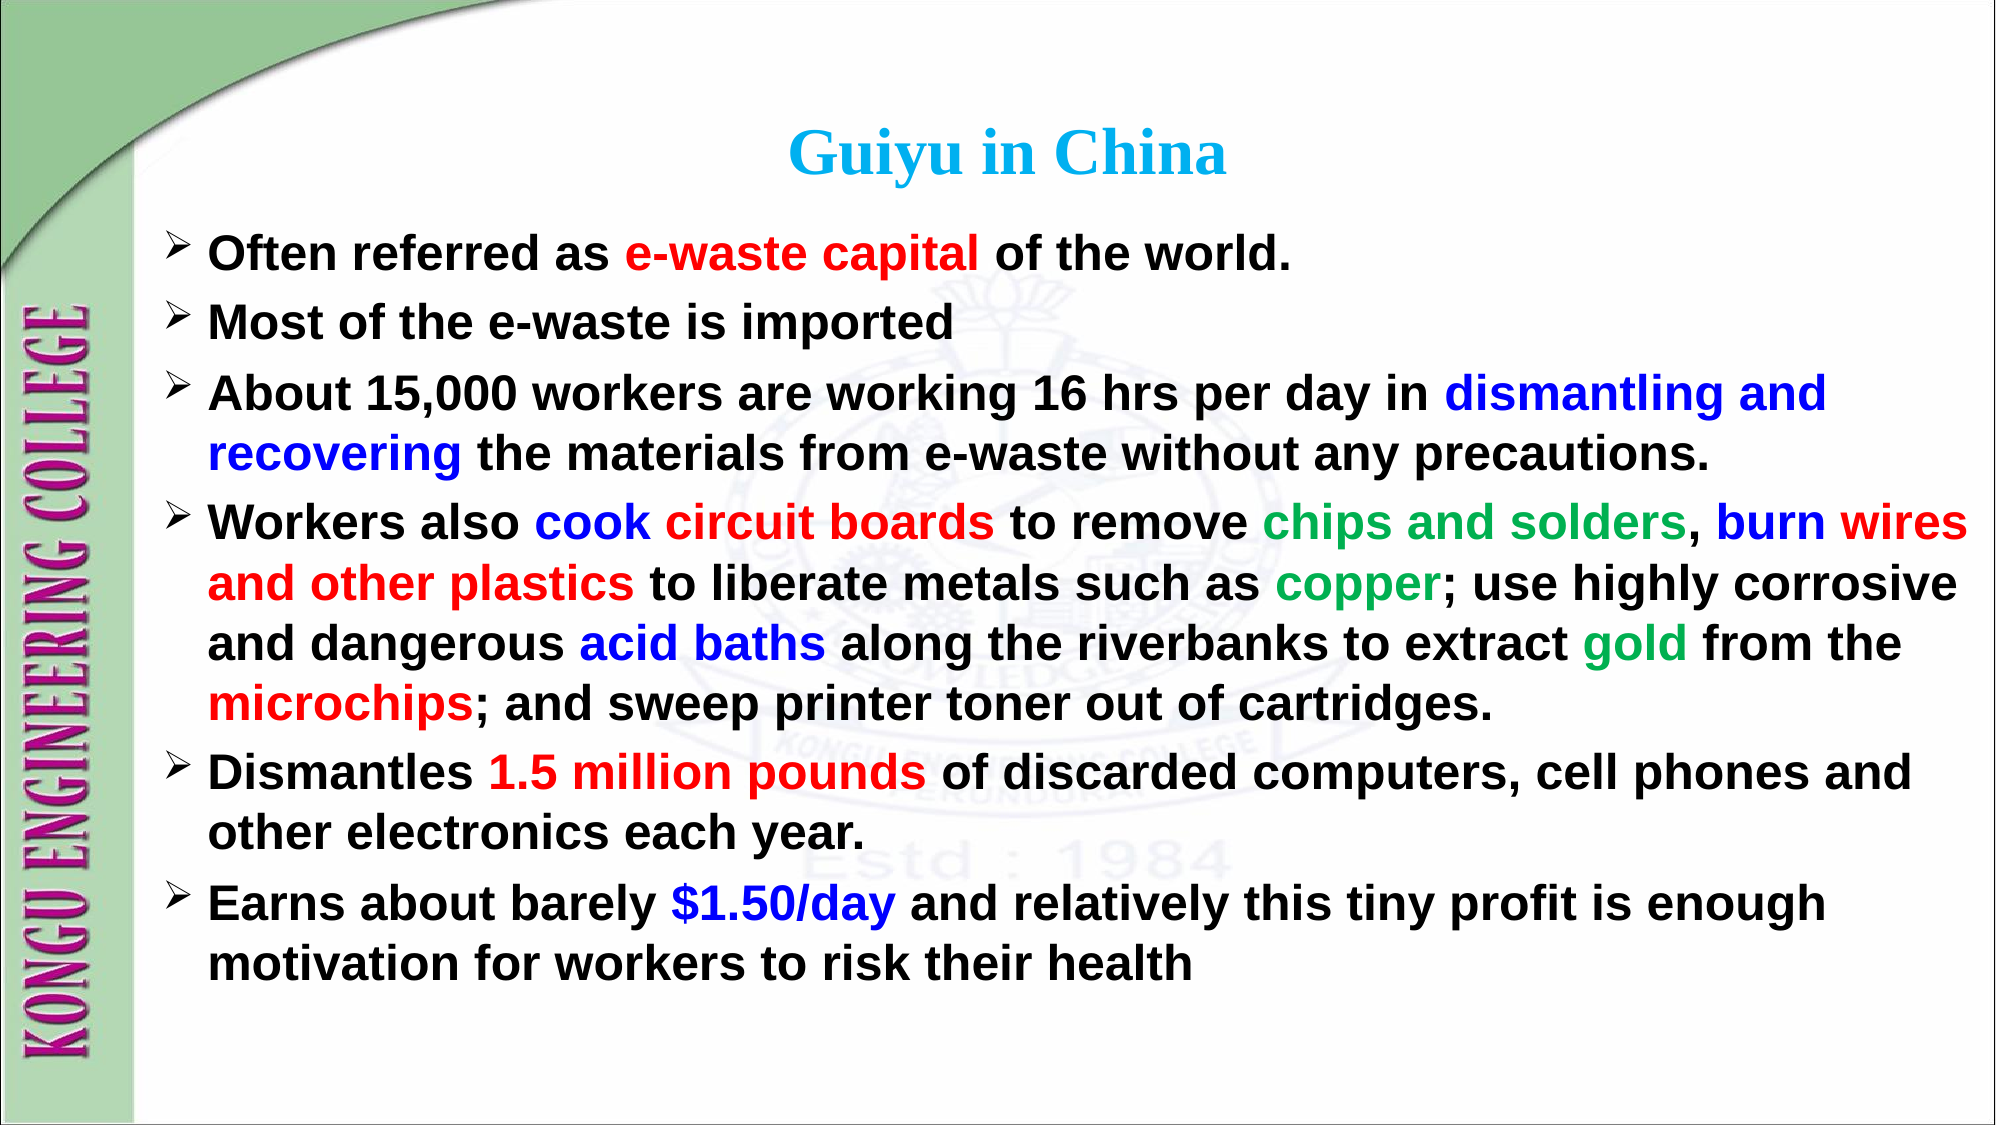

# Guiyu in China
Often referred as e-waste capital of the world.
Most of the e-waste is imported
About 15,000 workers are working 16 hrs per day in dismantling and recovering the materials from e-waste without any precautions.
Workers also cook circuit boards to remove chips and solders, burn wires and other plastics to liberate metals such as copper; use highly corrosive and dangerous acid baths along the riverbanks to extract gold from the microchips; and sweep printer toner out of cartridges.
Dismantles 1.5 million pounds of discarded computers, cell phones and other electronics each year.
Earns about barely $1.50/day and relatively this tiny profit is enough motivation for workers to risk their health